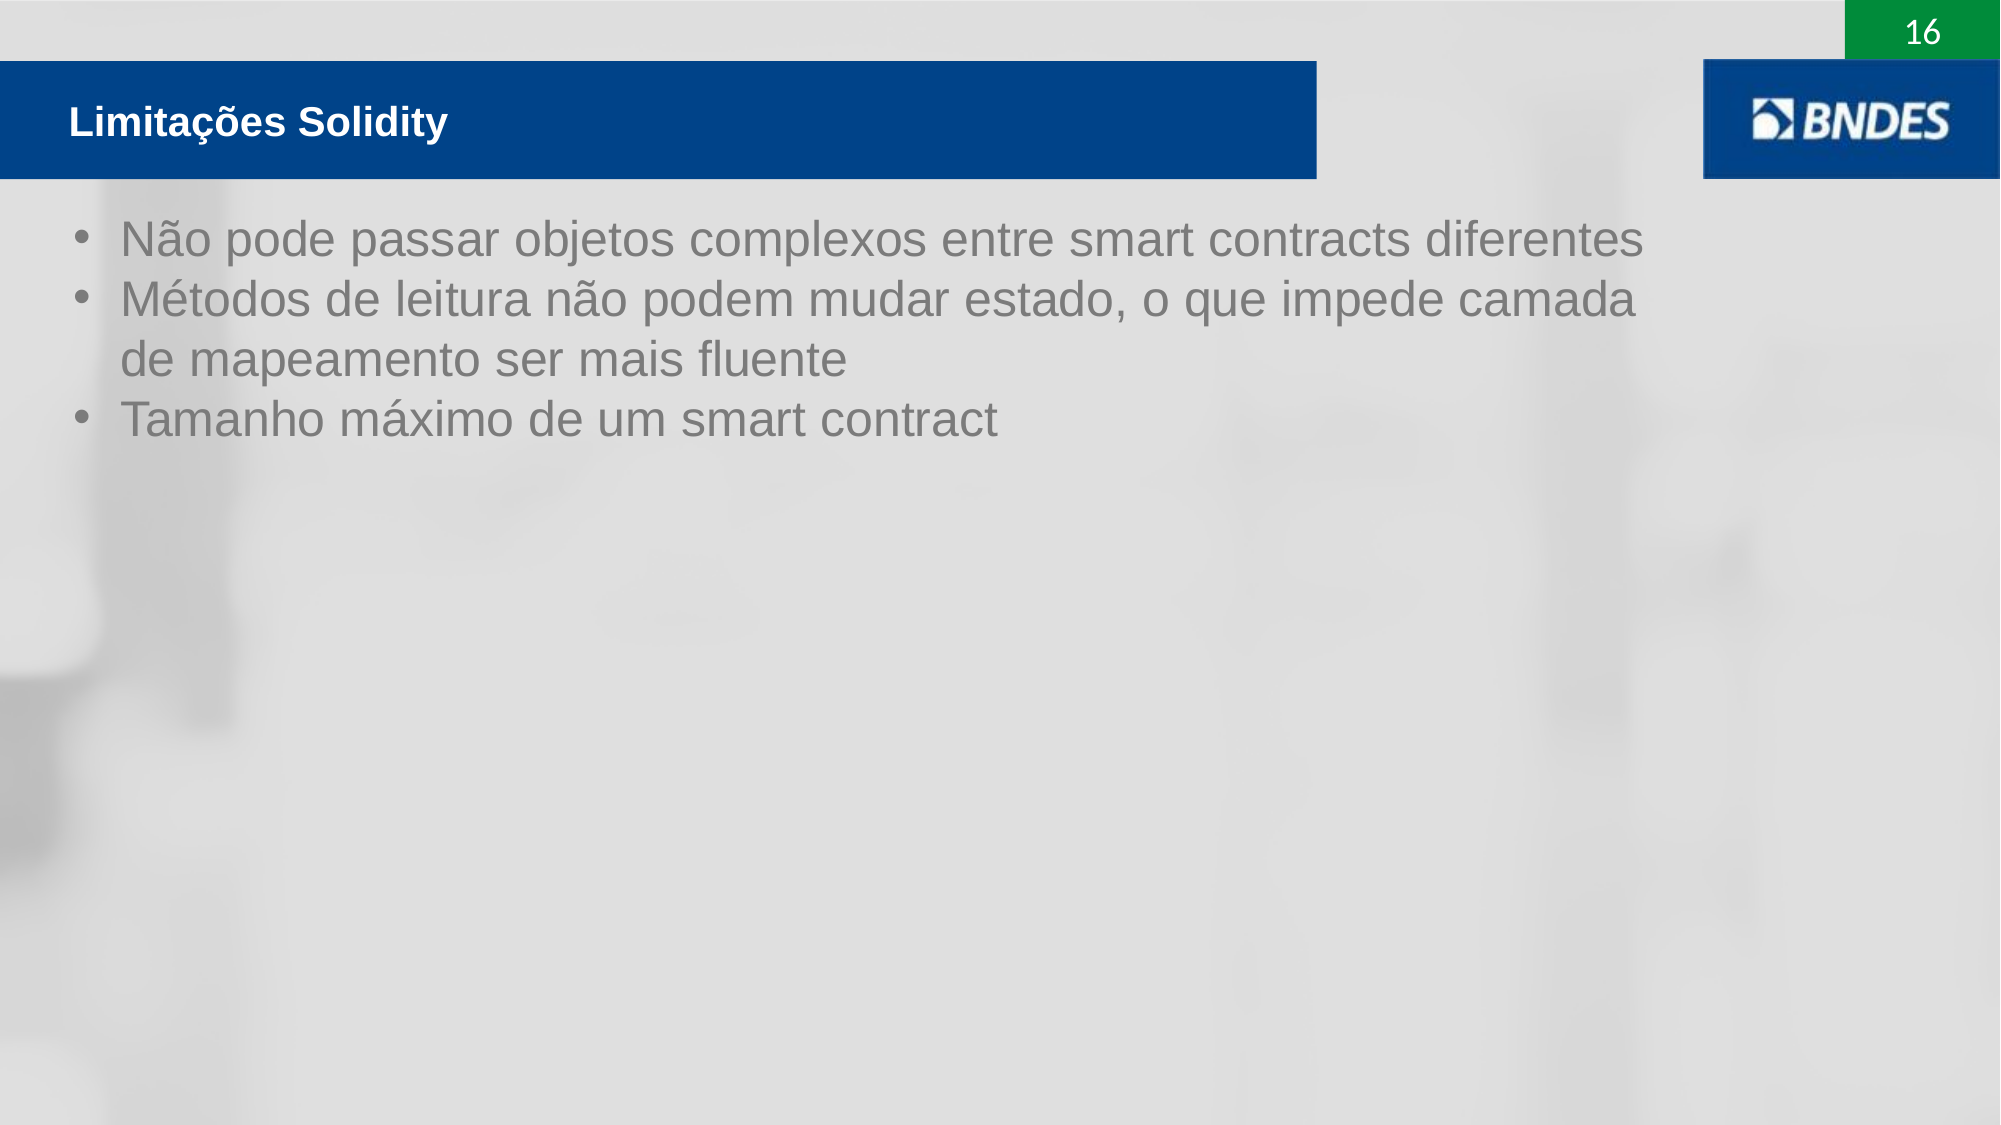

Limitações Solidity
Não pode passar objetos complexos entre smart contracts diferentes
Métodos de leitura não podem mudar estado, o que impede camada de mapeamento ser mais fluente
Tamanho máximo de um smart contract